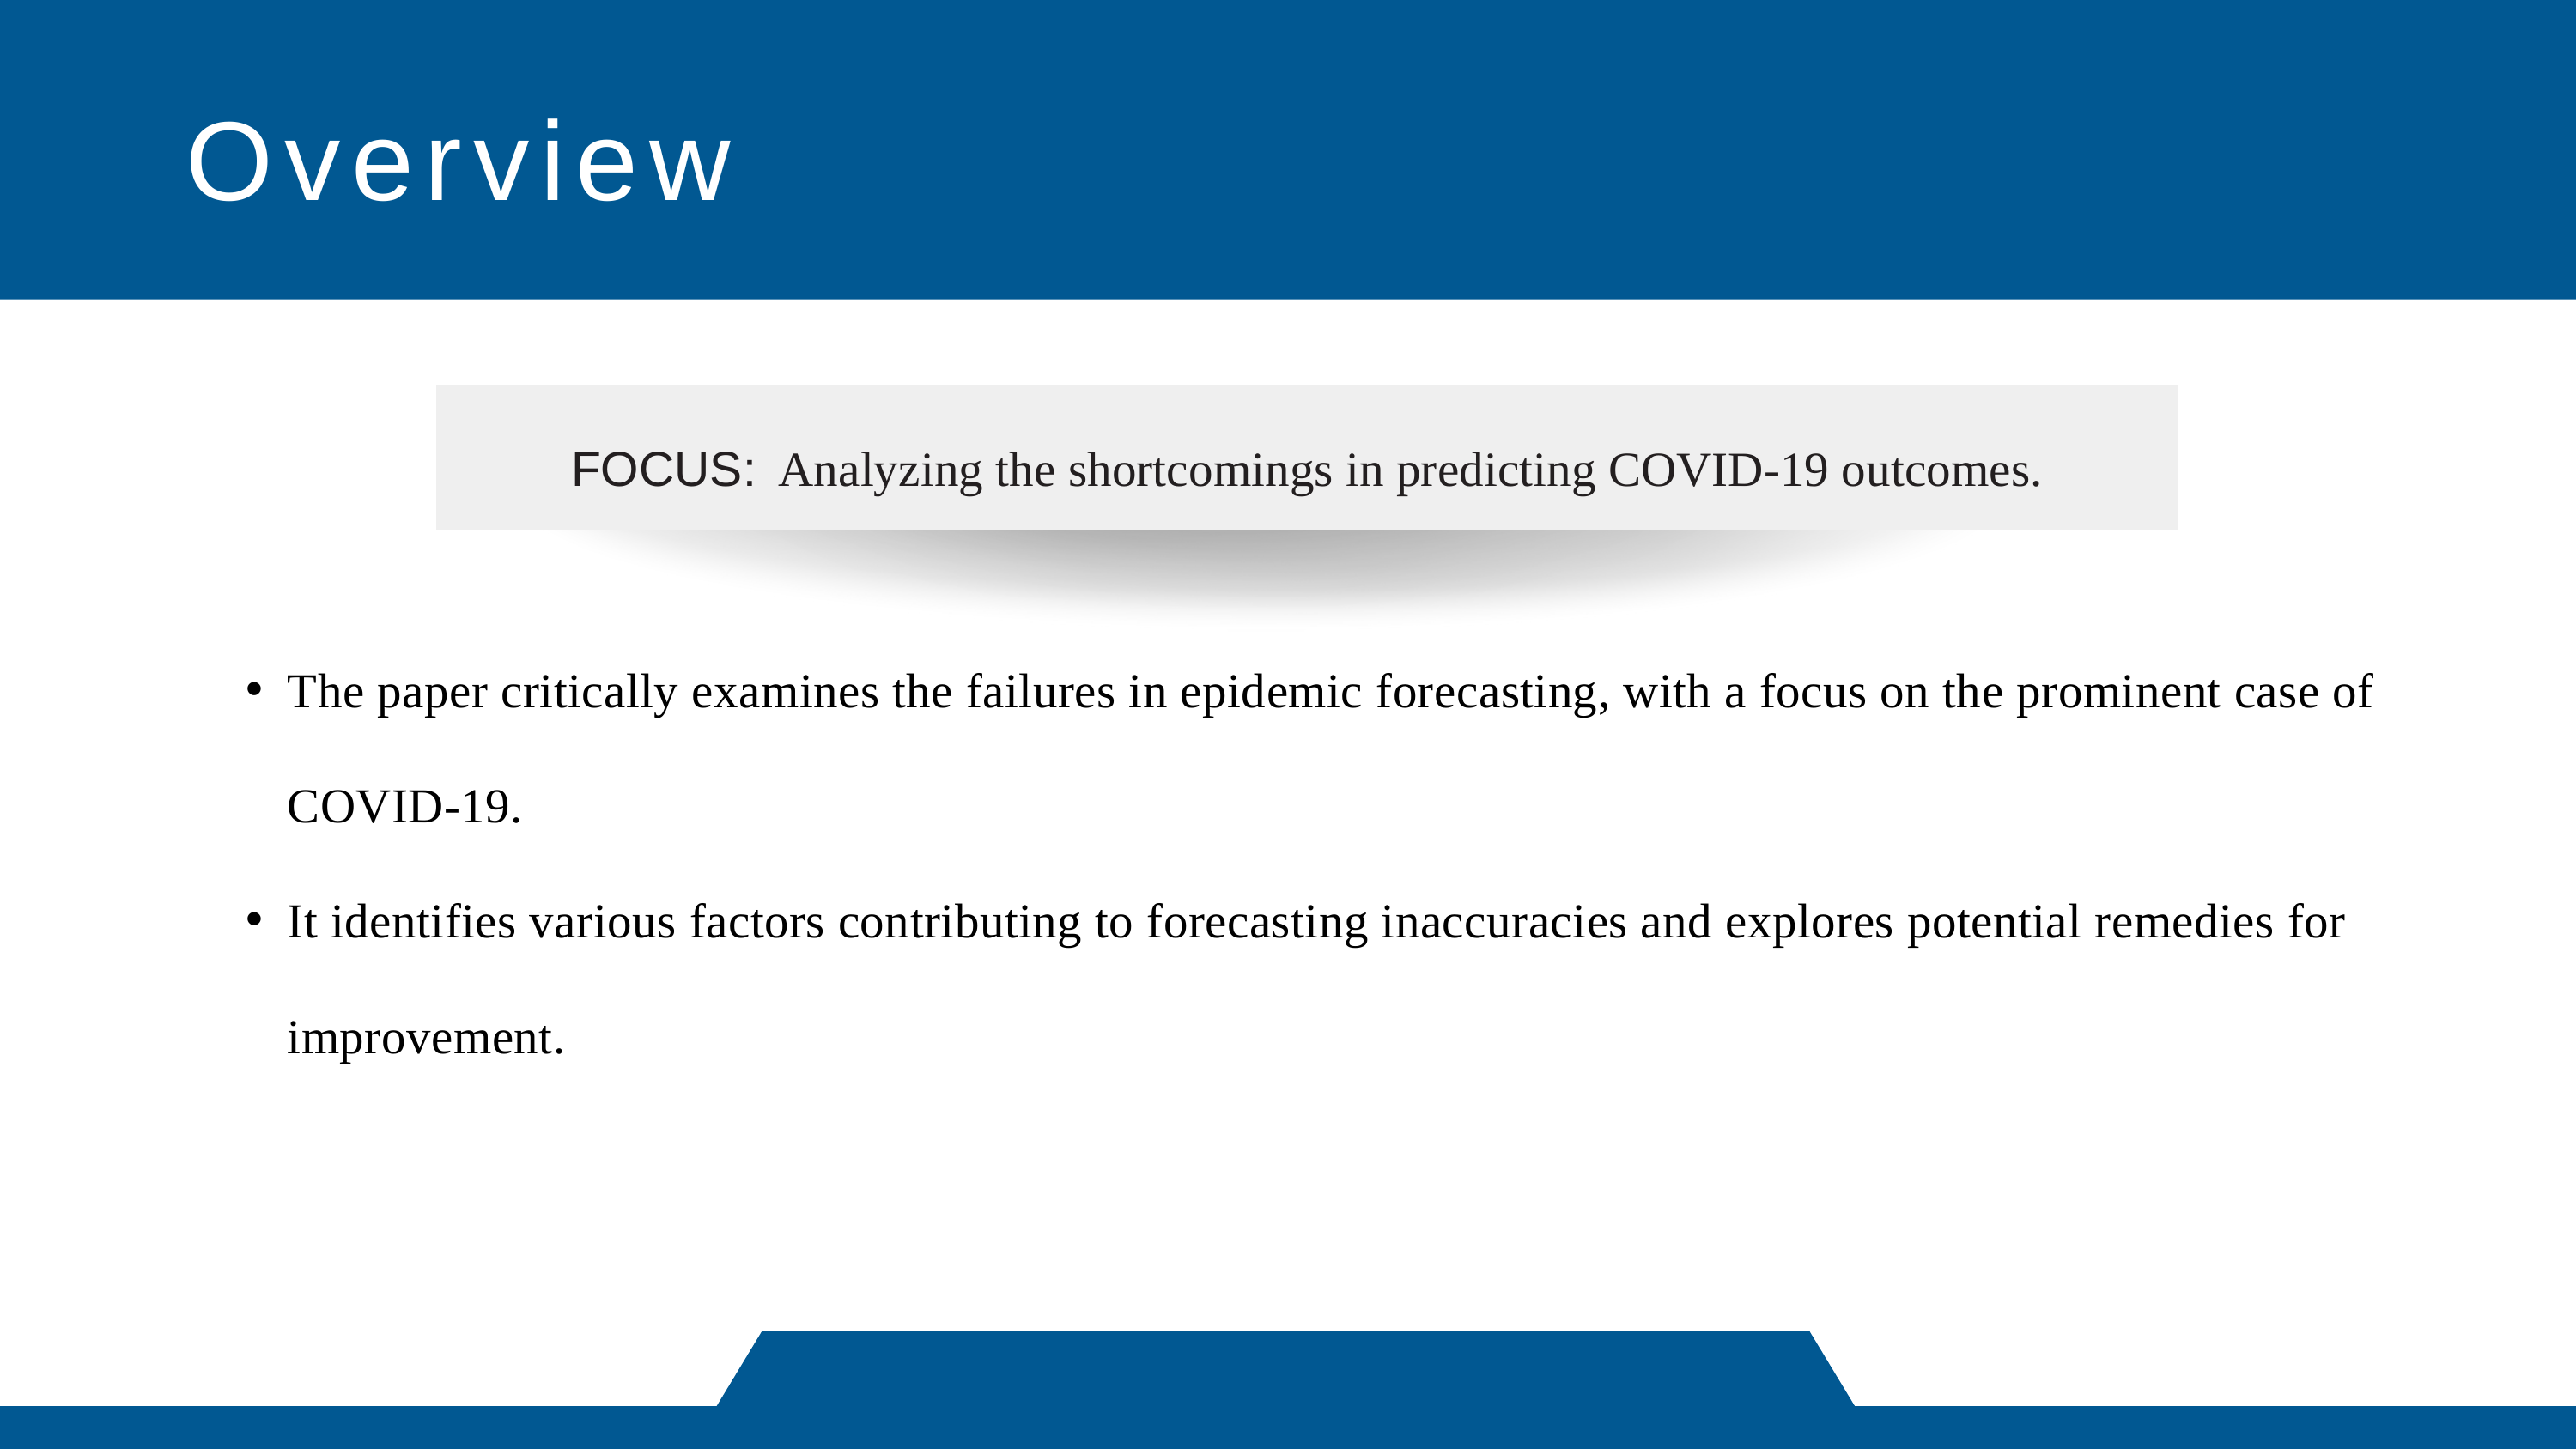

Overview

FOCUS:  Analyzing the shortcomings in predicting COVID-19 outcomes.

The paper critically examines the failures in epidemic forecasting, with a focus on the prominent case of COVID-19.
It identifies various factors contributing to forecasting inaccuracies and explores potential remedies for improvement.